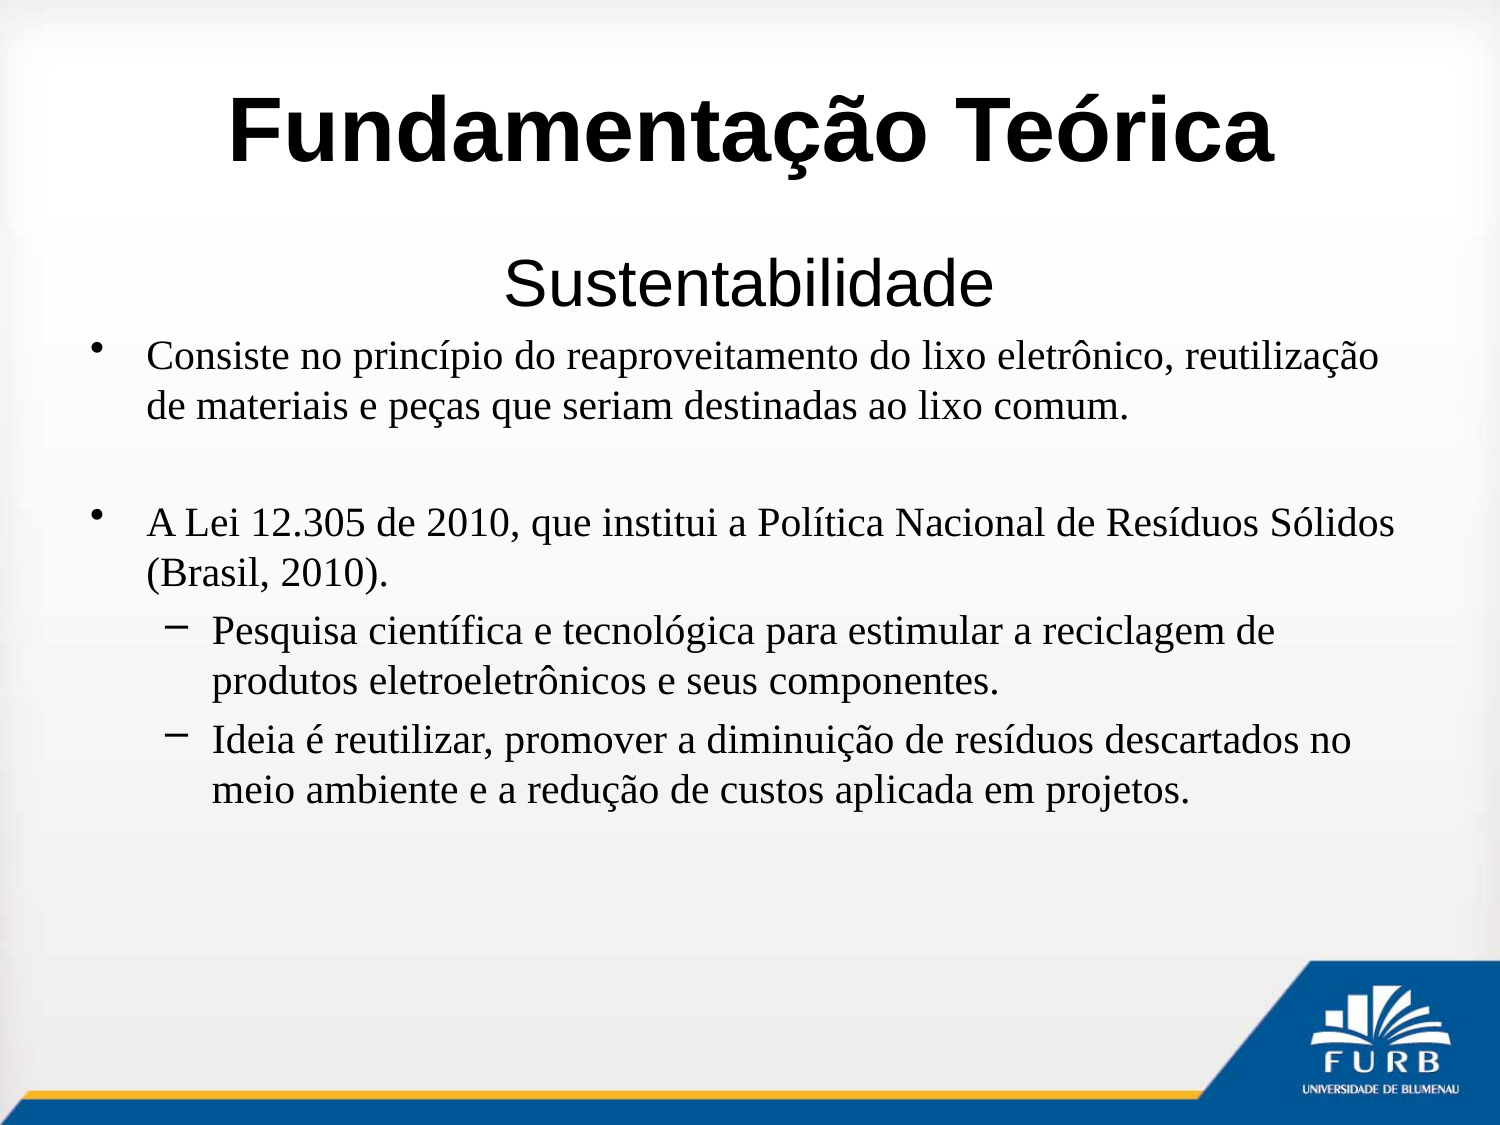

# Fundamentação Teórica
Sustentabilidade
Consiste no princípio do reaproveitamento do lixo eletrônico, reutilização de materiais e peças que seriam destinadas ao lixo comum.

A Lei 12.305 de 2010, que institui a Política Nacional de Resíduos Sólidos (Brasil, 2010).
Pesquisa científica e tecnológica para estimular a reciclagem de produtos eletroeletrônicos e seus componentes.
Ideia é reutilizar, promover a diminuição de resíduos descartados no meio ambiente e a redução de custos aplicada em projetos.